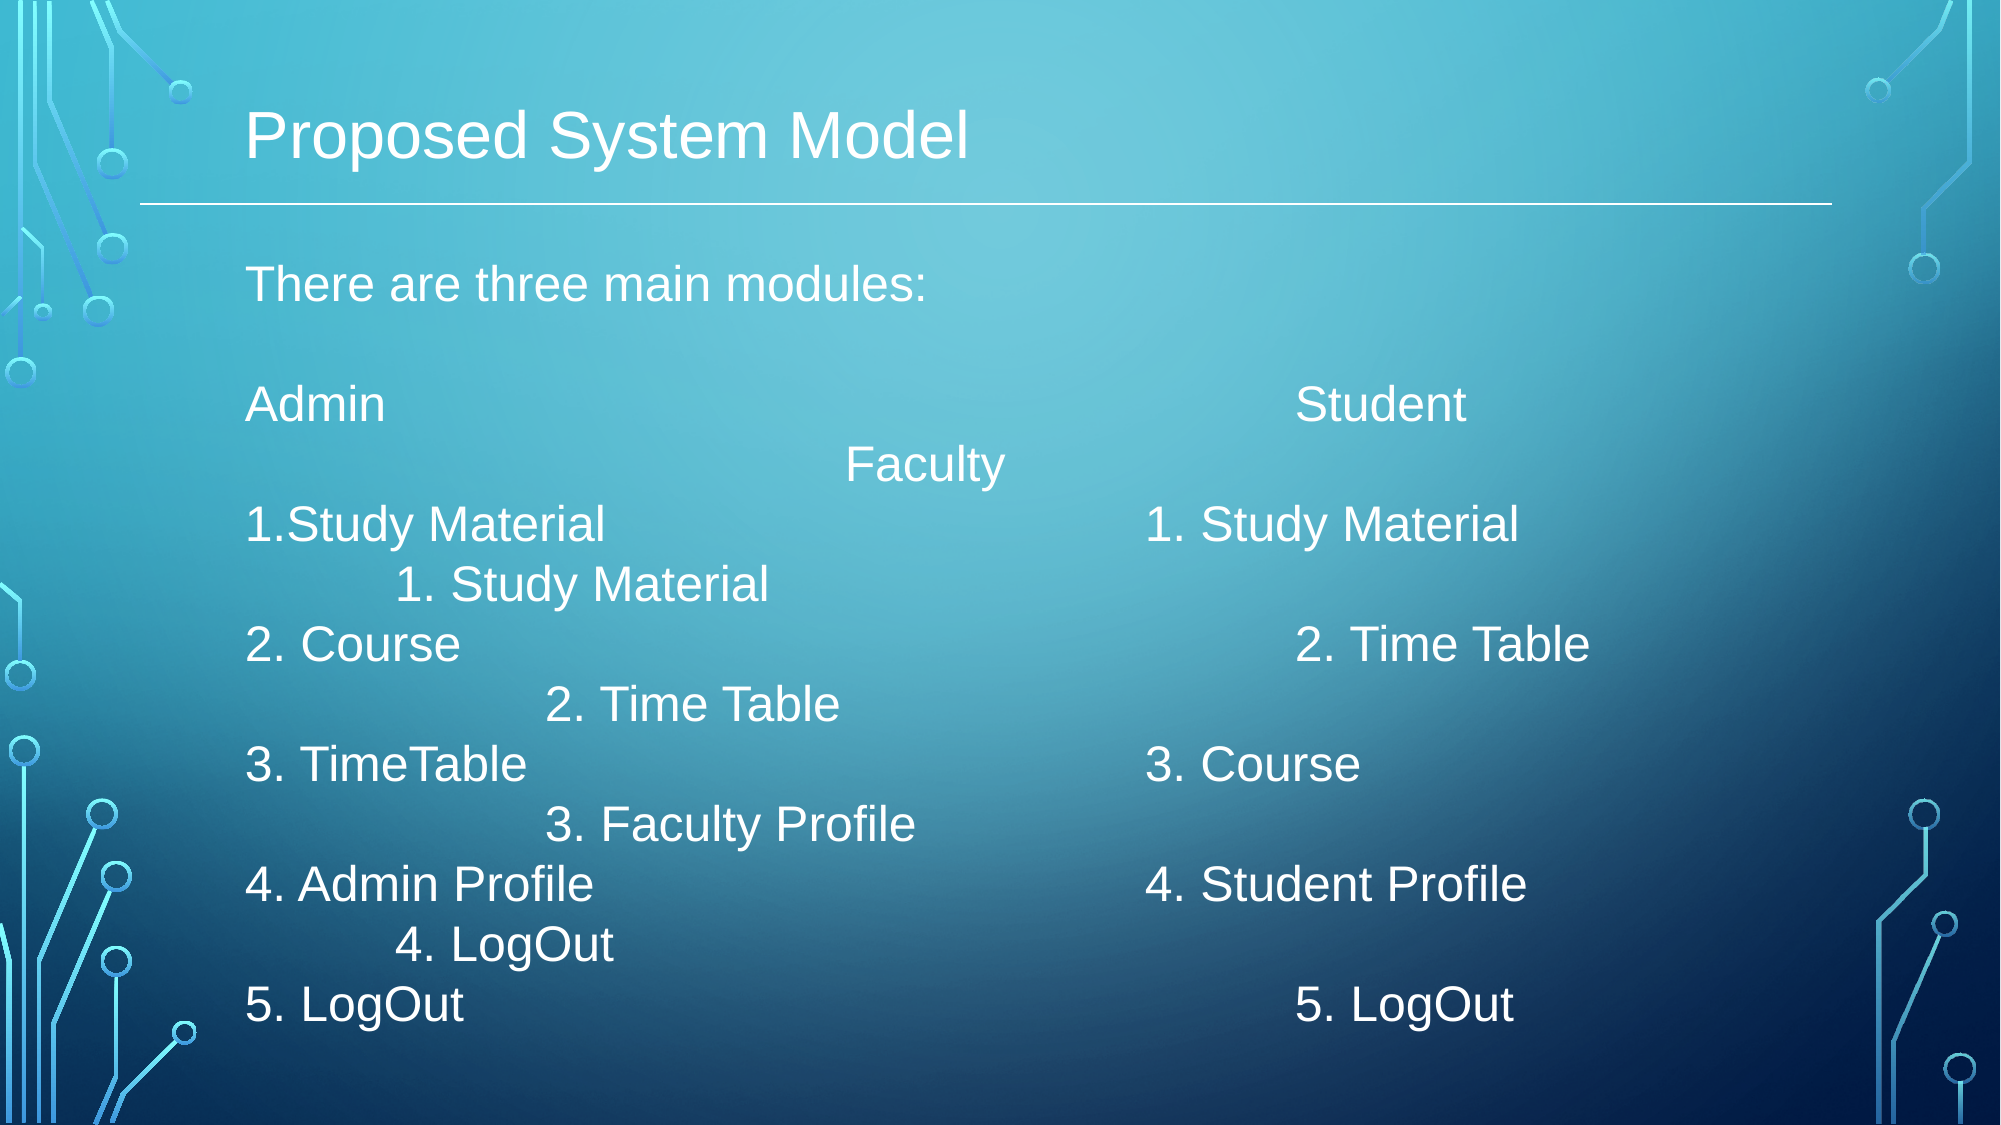

Proposed System Model

There are three main modules:

Admin							Student						Faculty
1.Study Material				1. Study Material			1. Study Material
2. Course 						2. Time Table				2. Time Table
3. TimeTable 				 	3. Course					3. Faculty Profile
4. Admin Profile 				4. Student Profile			4. LogOut
5. LogOut						5. LogOut